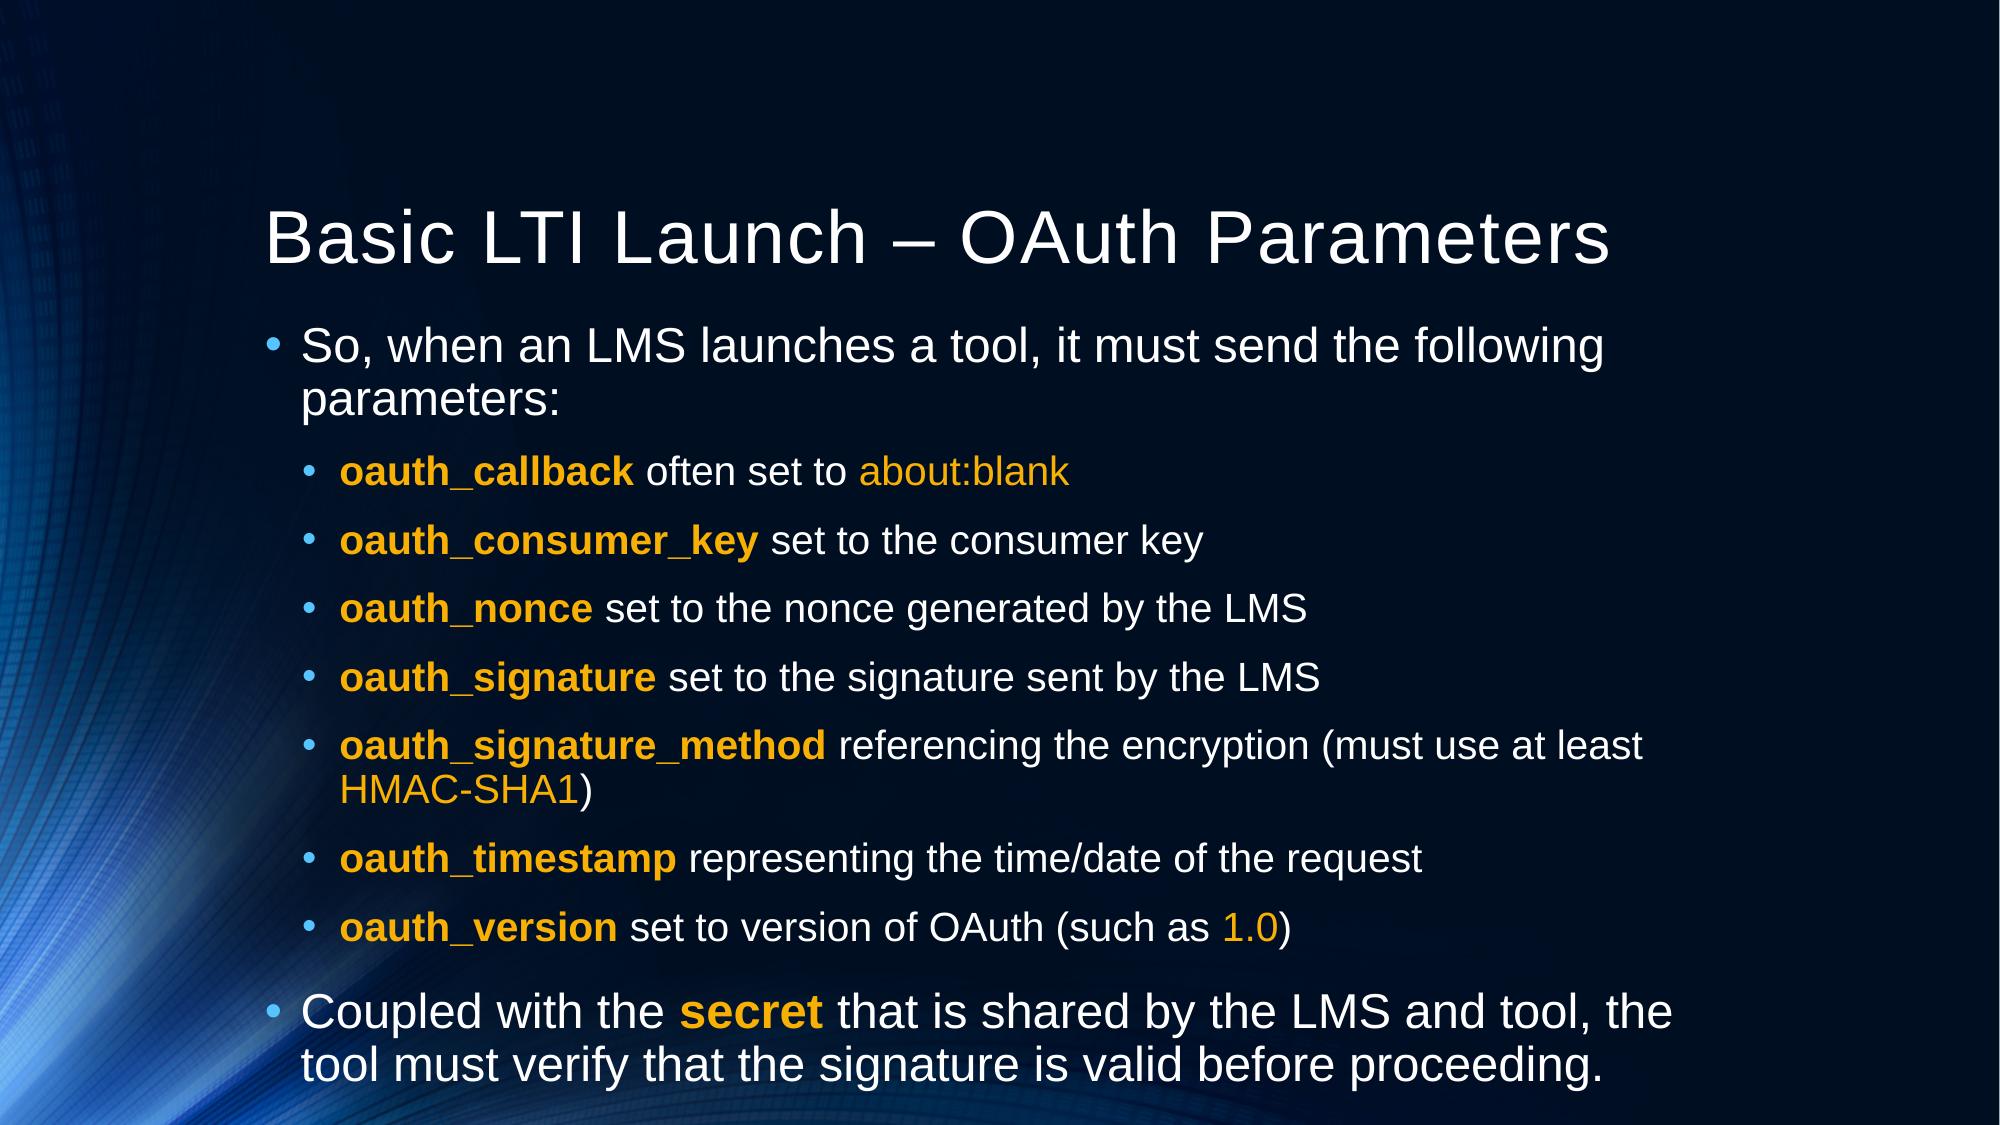

# Basic LTI Launch – OAuth Parameters
So, when an LMS launches a tool, it must send the following parameters:
oauth_callback often set to about:blank
oauth_consumer_key set to the consumer key
oauth_nonce set to the nonce generated by the LMS
oauth_signature set to the signature sent by the LMS
oauth_signature_method referencing the encryption (must use at least HMAC-SHA1)
oauth_timestamp representing the time/date of the request
oauth_version set to version of OAuth (such as 1.0)
Coupled with the secret that is shared by the LMS and tool, the tool must verify that the signature is valid before proceeding.